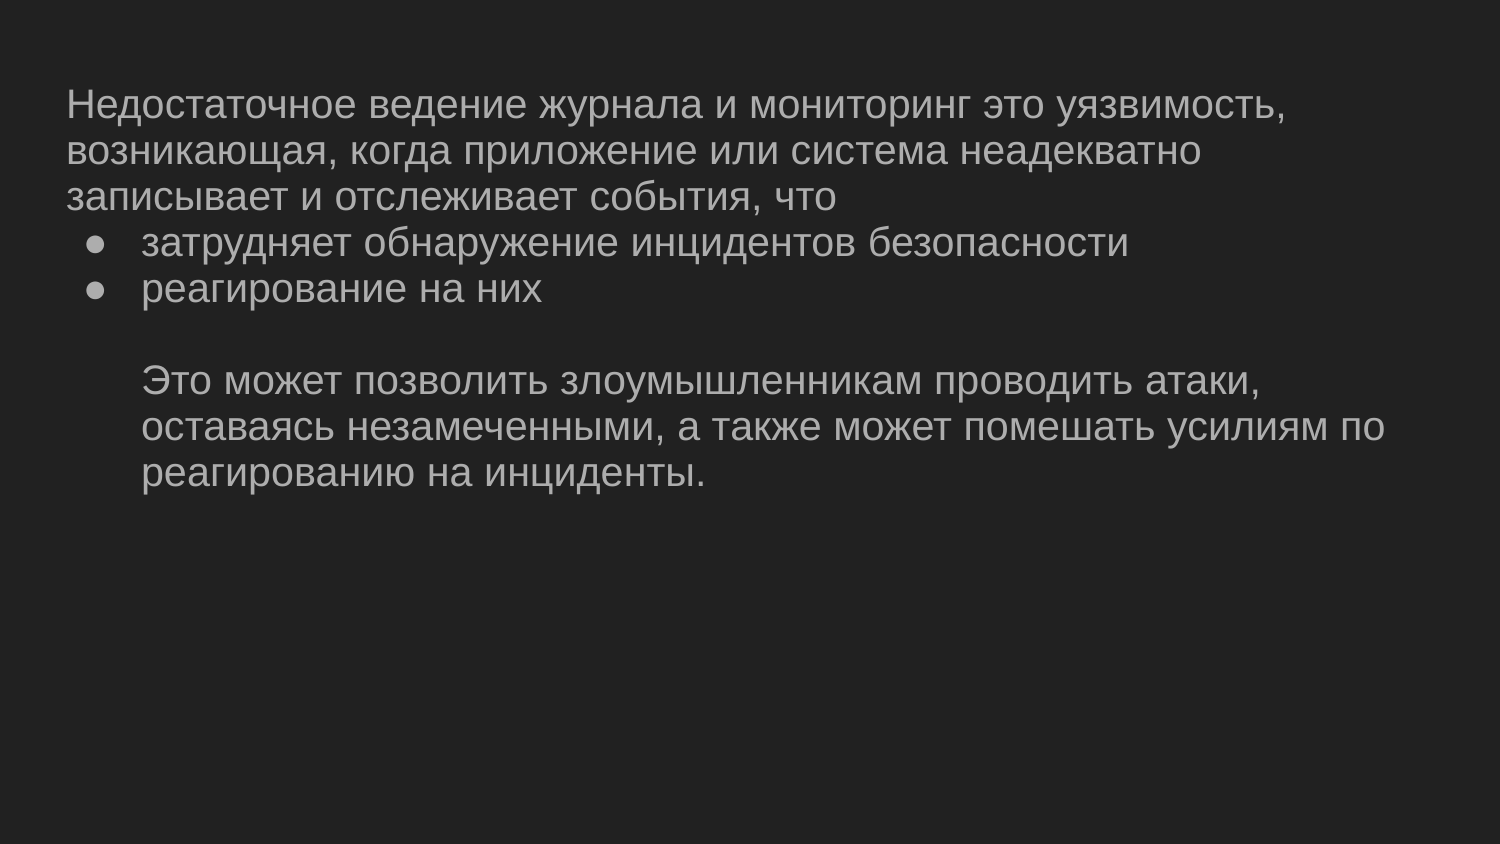

Недостаточное ведение журнала и мониторинг это уязвимость, возникающая, когда приложение или система неадекватно записывает и отслеживает события, что
затрудняет обнаружение инцидентов безопасности
реагирование на них

Это может позволить злоумышленникам проводить атаки, оставаясь незамеченными, а также может помешать усилиям по реагированию на инциденты.